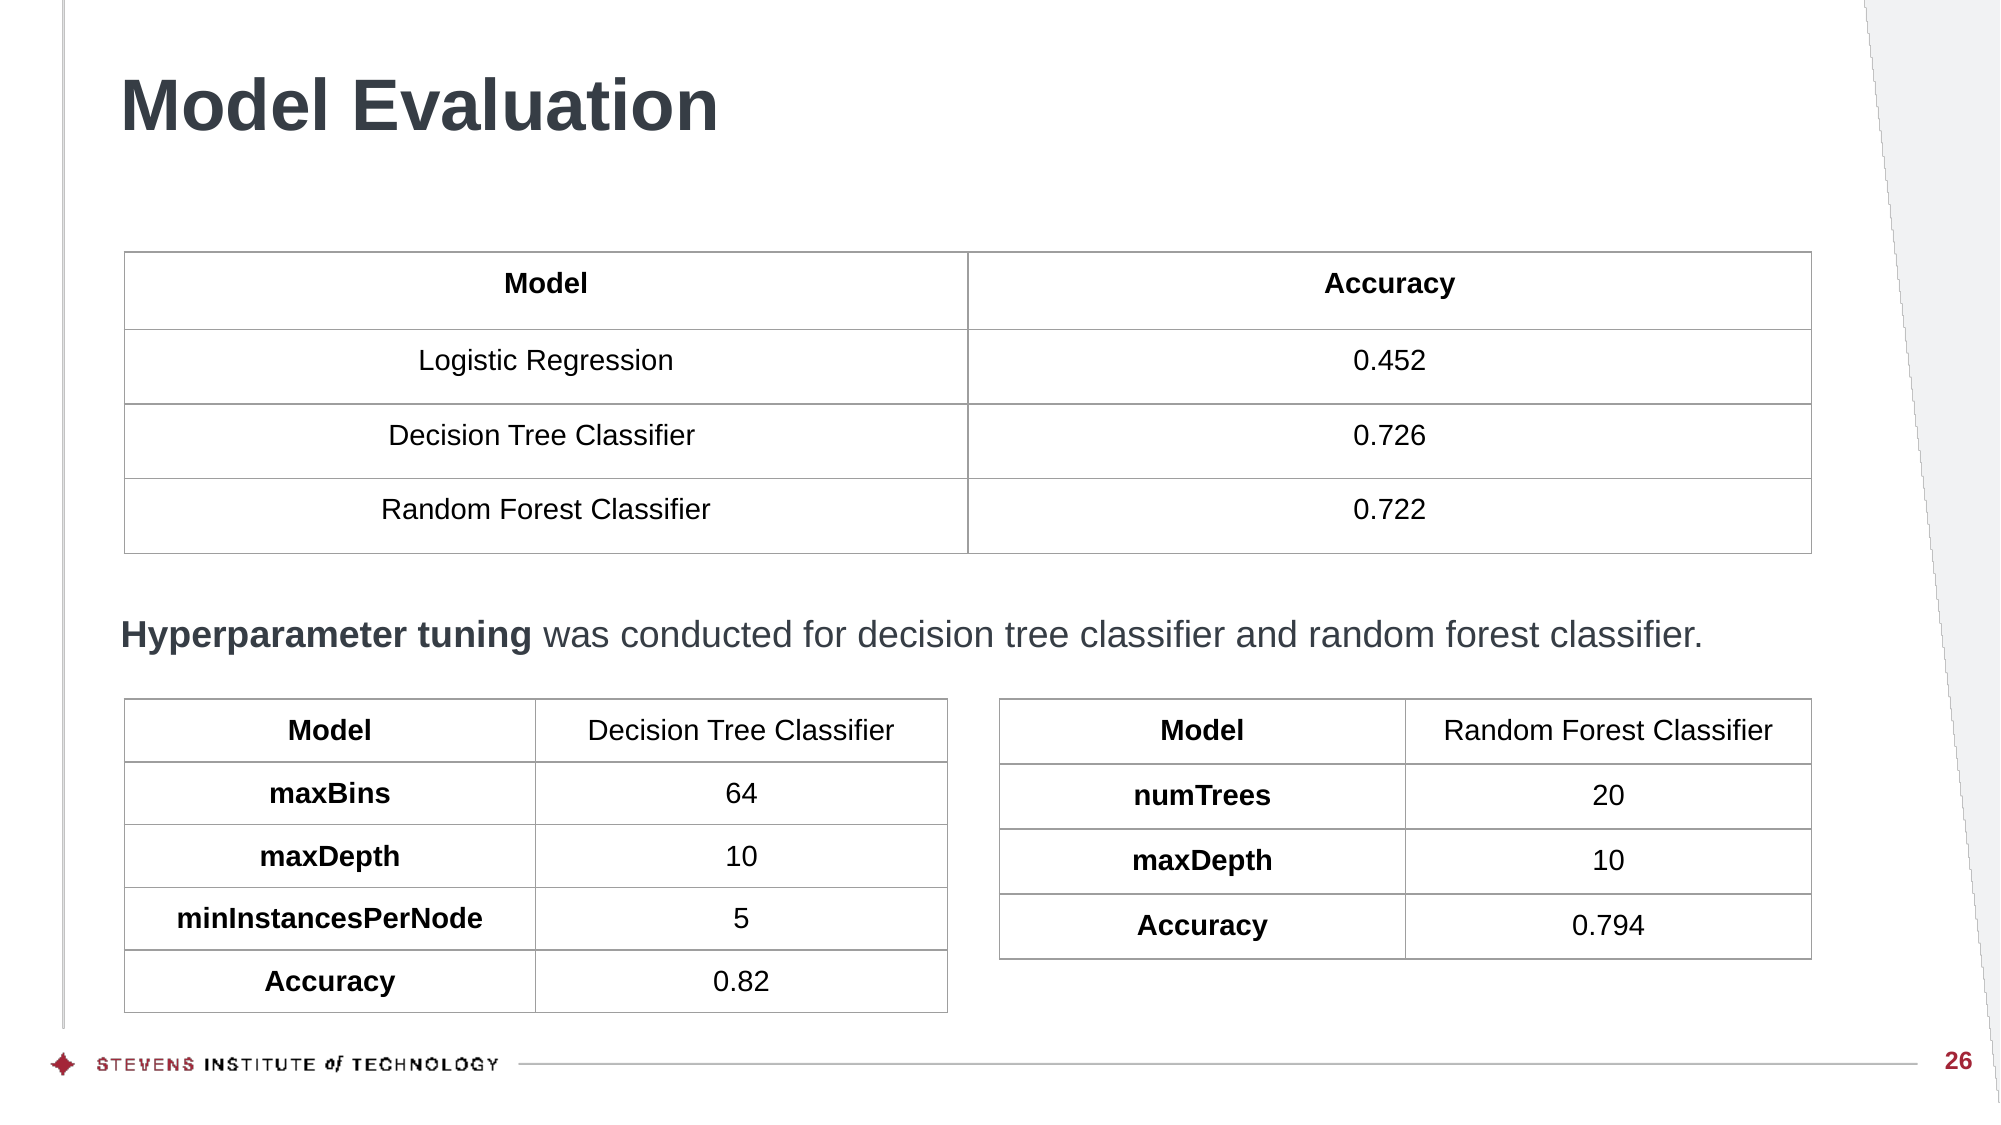

# Model Evaluation
| Model | Accuracy |
| --- | --- |
| Logistic Regression | 0.452 |
| Decision Tree Classifier | 0.726 |
| Random Forest Classifier | 0.722 |
Hyperparameter tuning was conducted for decision tree classifier and random forest classifier.

| Model | Decision Tree Classifier |
| --- | --- |
| maxBins | 64 |
| maxDepth | 10 |
| minInstancesPerNode | 5 |
| Accuracy | 0.82 |
| Model | Random Forest Classifier |
| --- | --- |
| numTrees | 20 |
| maxDepth | 10 |
| Accuracy | 0.794 |
26